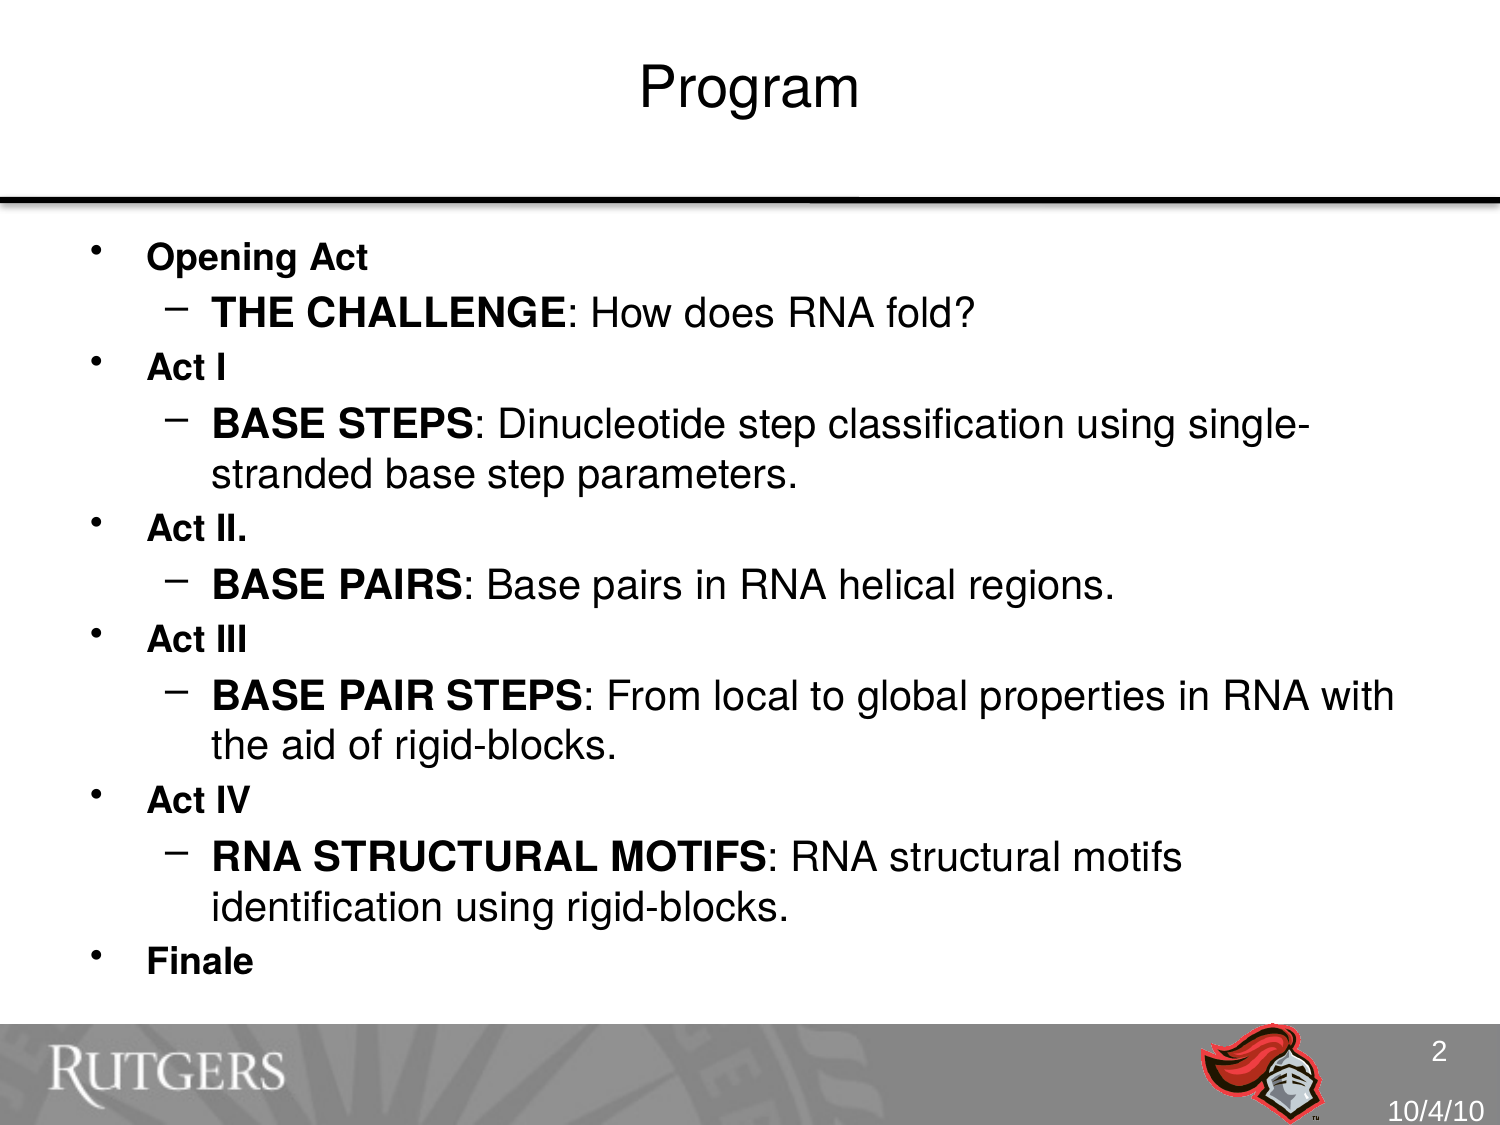

# Program
Opening Act
THE CHALLENGE: How does RNA fold?
Act I
BASE STEPS: Dinucleotide step classification using single-stranded base step parameters.
Act II.
BASE PAIRS: Base pairs in RNA helical regions.
Act III
BASE PAIR STEPS: From local to global properties in RNA with the aid of rigid-blocks.
Act IV
RNA STRUCTURAL MOTIFS: RNA structural motifs identification using rigid-blocks.
Finale

2
10/4/10